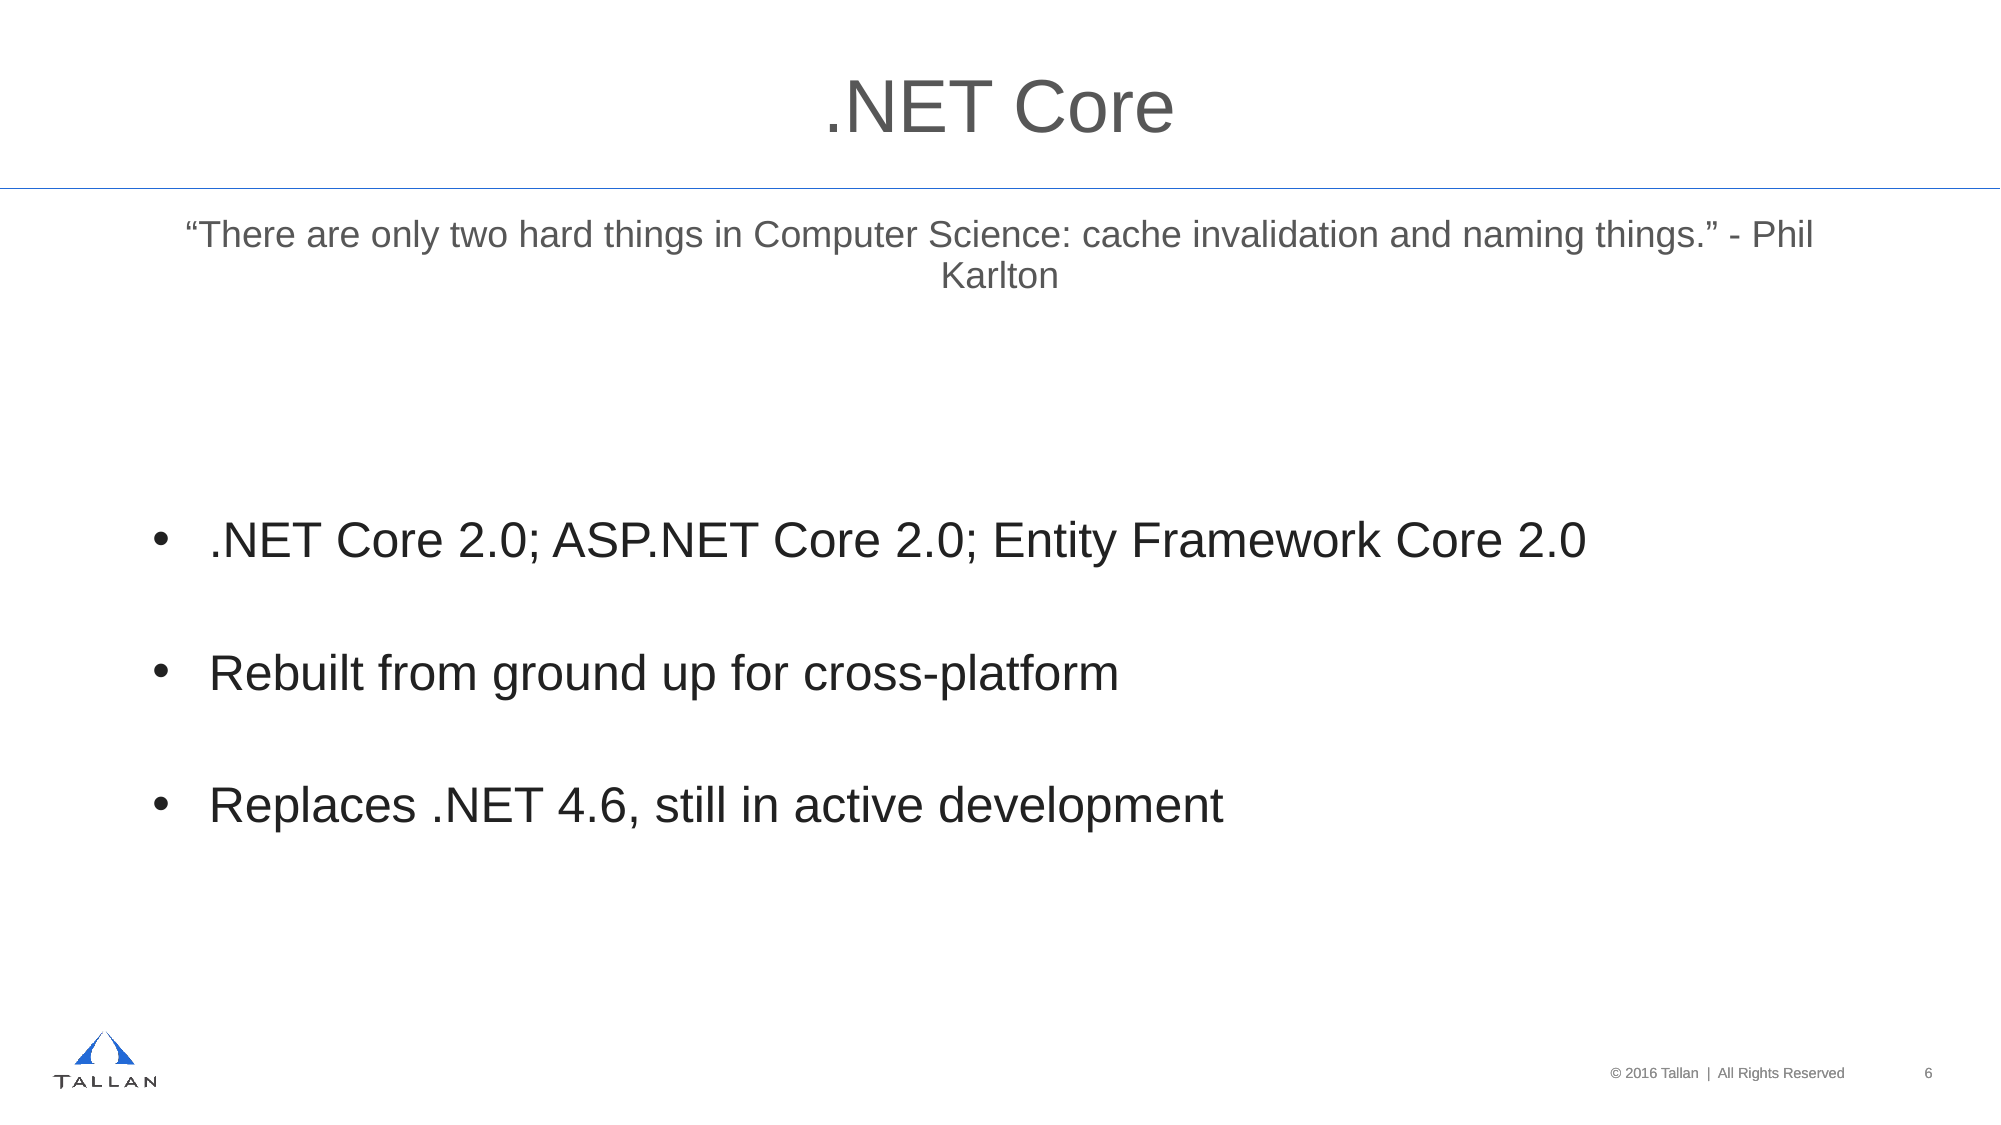

# .NET Core
“There are only two hard things in Computer Science: cache invalidation and naming things.” - Phil Karlton
.NET Core 2.0; ASP.NET Core 2.0; Entity Framework Core 2.0
Rebuilt from ground up for cross-platform
Replaces .NET 4.6, still in active development